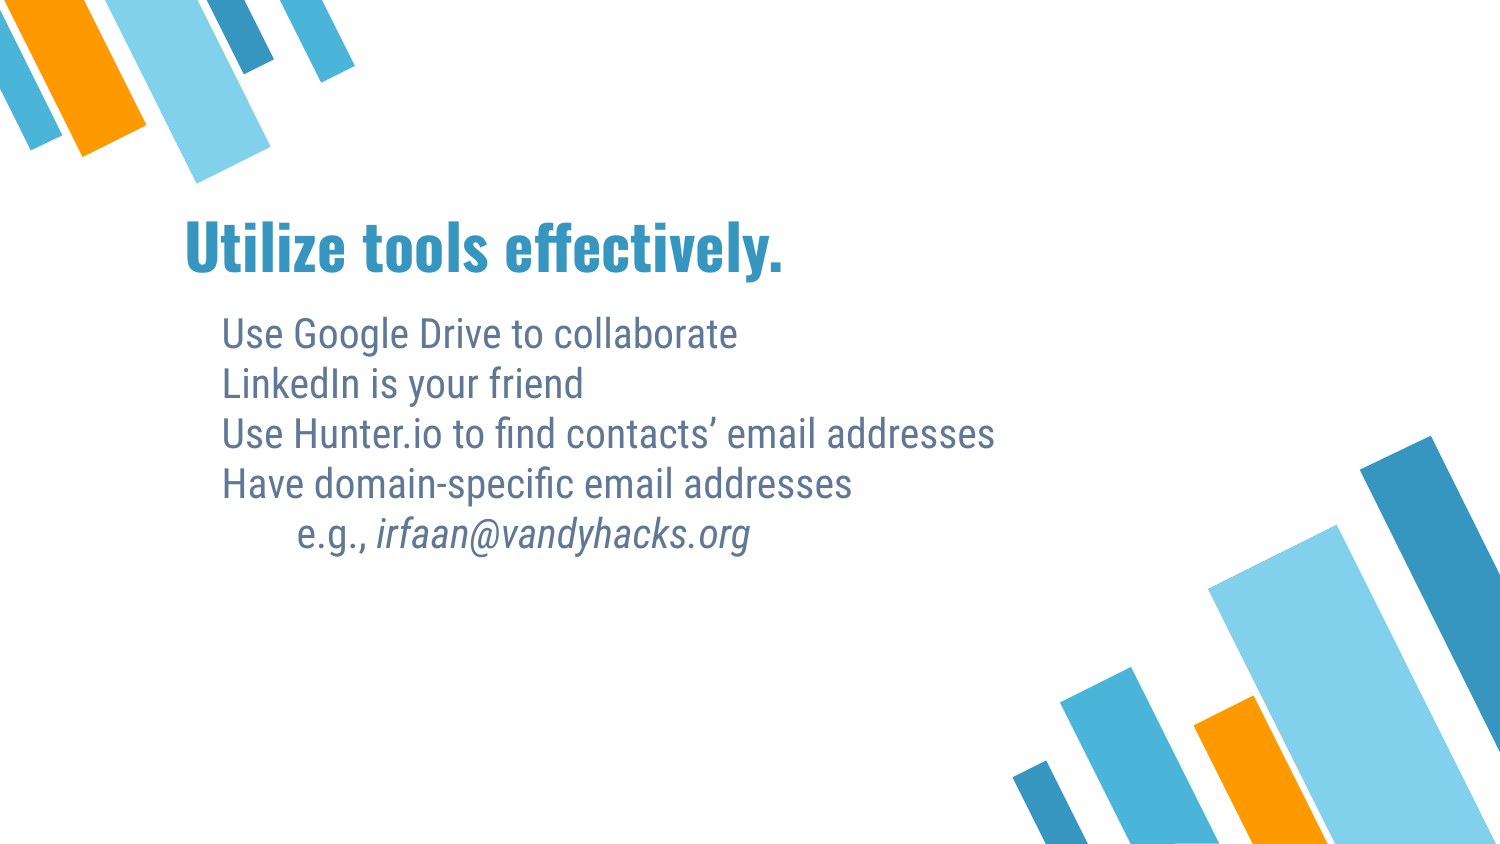

# Utilize tools effectively.
Use Google Drive to collaborate
LinkedIn is your friend
Use Hunter.io to find contacts’ email addresses
Have domain-specific email addresses
e.g., irfaan@vandyhacks.org